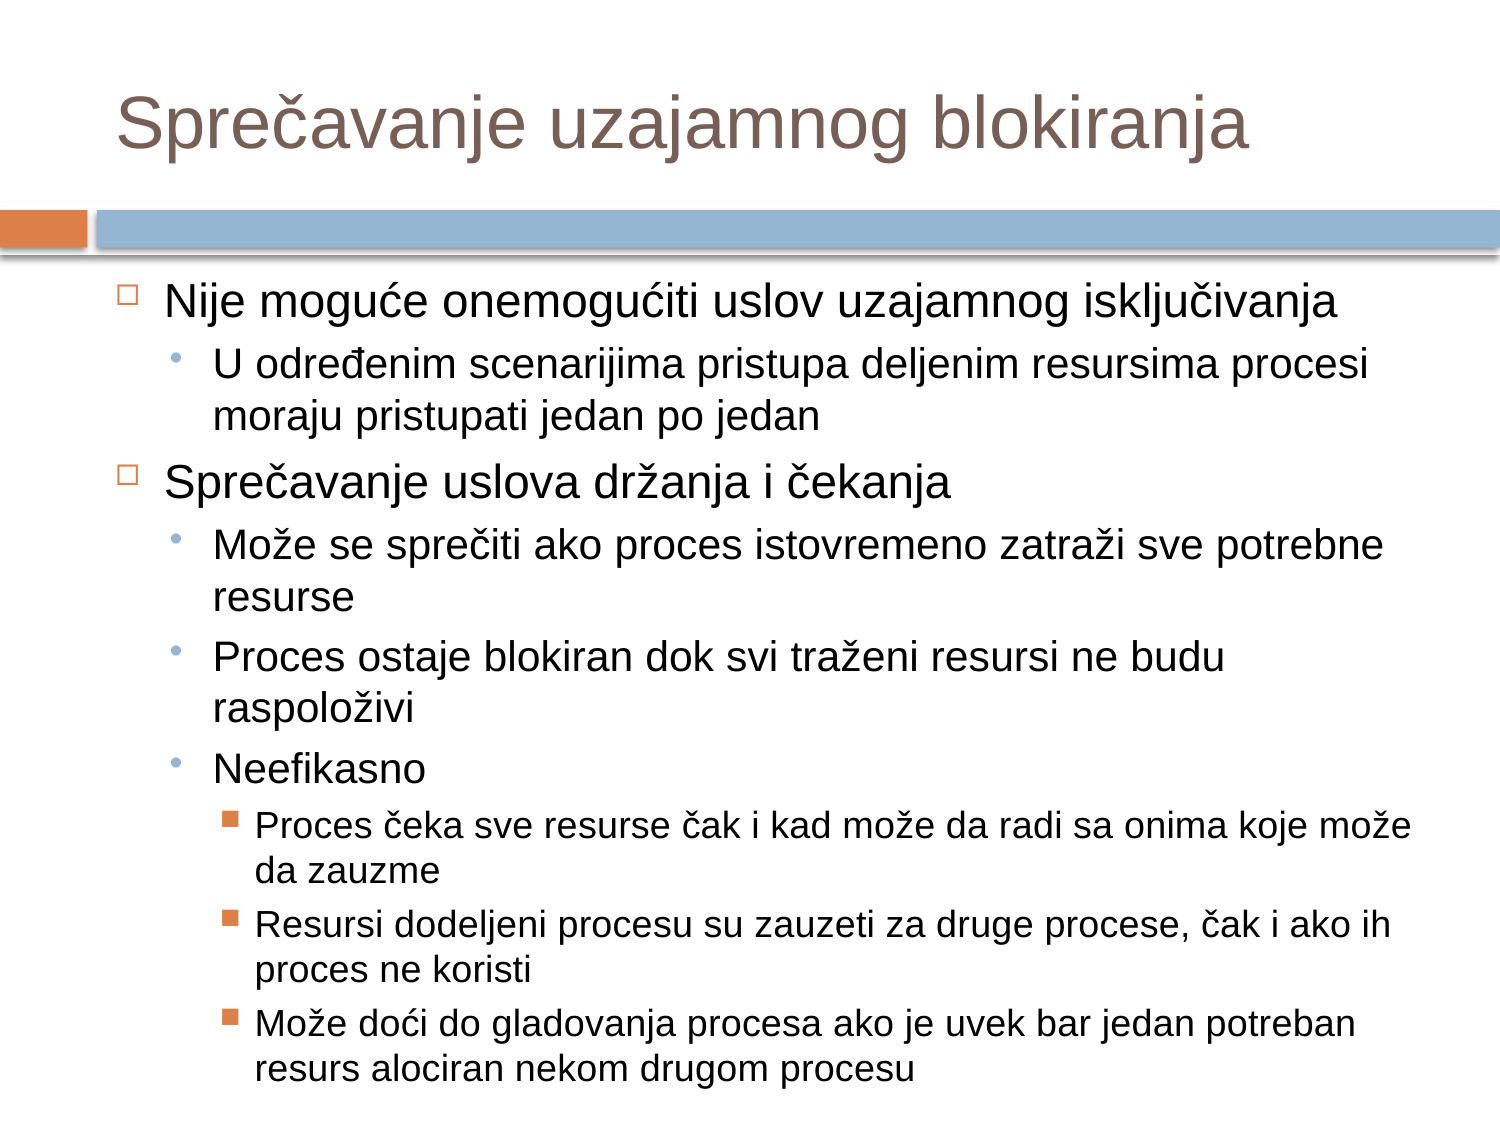

# Sprečavanje uzajamnog blokiranja
Nije moguće onemogućiti uslov uzajamnog isključivanja
U određenim scenarijima pristupa deljenim resursima procesi moraju pristupati jedan po jedan
Sprečavanje uslova držanja i čekanja
Može se sprečiti ako proces istovremeno zatraži sve potrebne resurse
Proces ostaje blokiran dok svi traženi resursi ne budu raspoloživi
Neefikasno
Proces čeka sve resurse čak i kad može da radi sa onima koje može da zauzme
Resursi dodeljeni procesu su zauzeti za druge procese, čak i ako ih proces ne koristi
Može doći do gladovanja procesa ako je uvek bar jedan potreban resurs alociran nekom drugom procesu